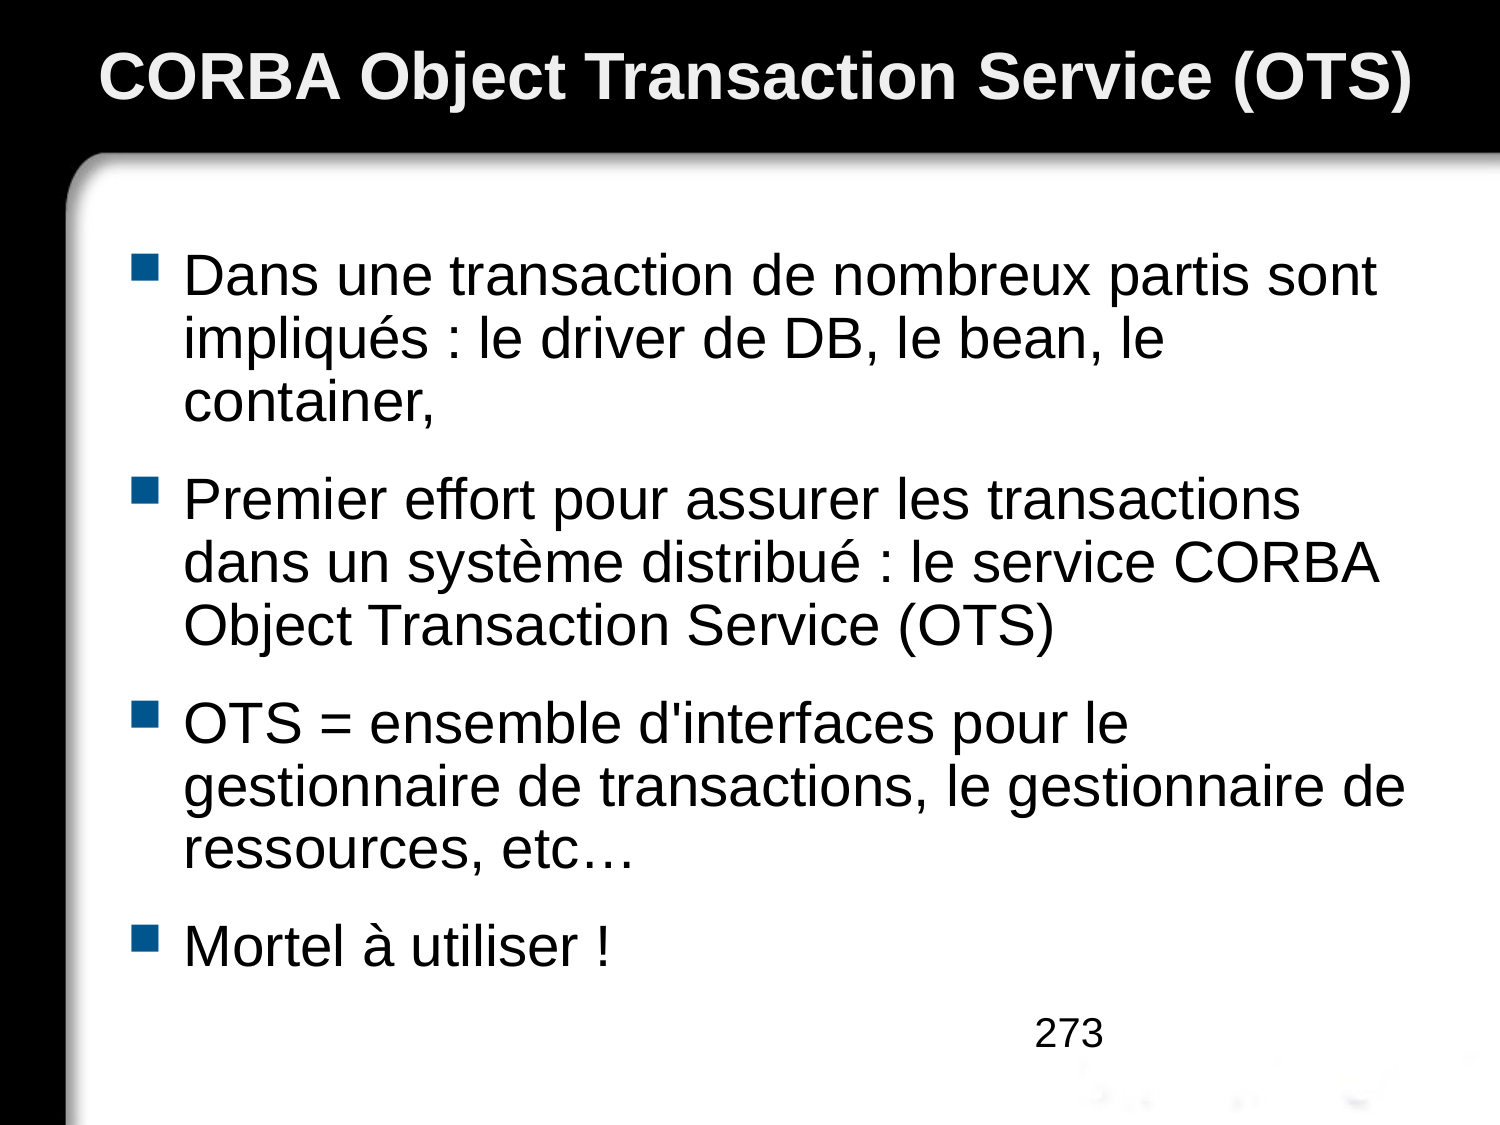

# CORBA Object Transaction Service (OTS)
Dans une transaction de nombreux partis sont impliqués : le driver de DB, le bean, le container,
Premier effort pour assurer les transactions dans un système distribué : le service CORBA Object Transaction Service (OTS)
OTS = ensemble d'interfaces pour le gestionnaire de transactions, le gestionnaire de ressources, etc…
Mortel à utiliser !